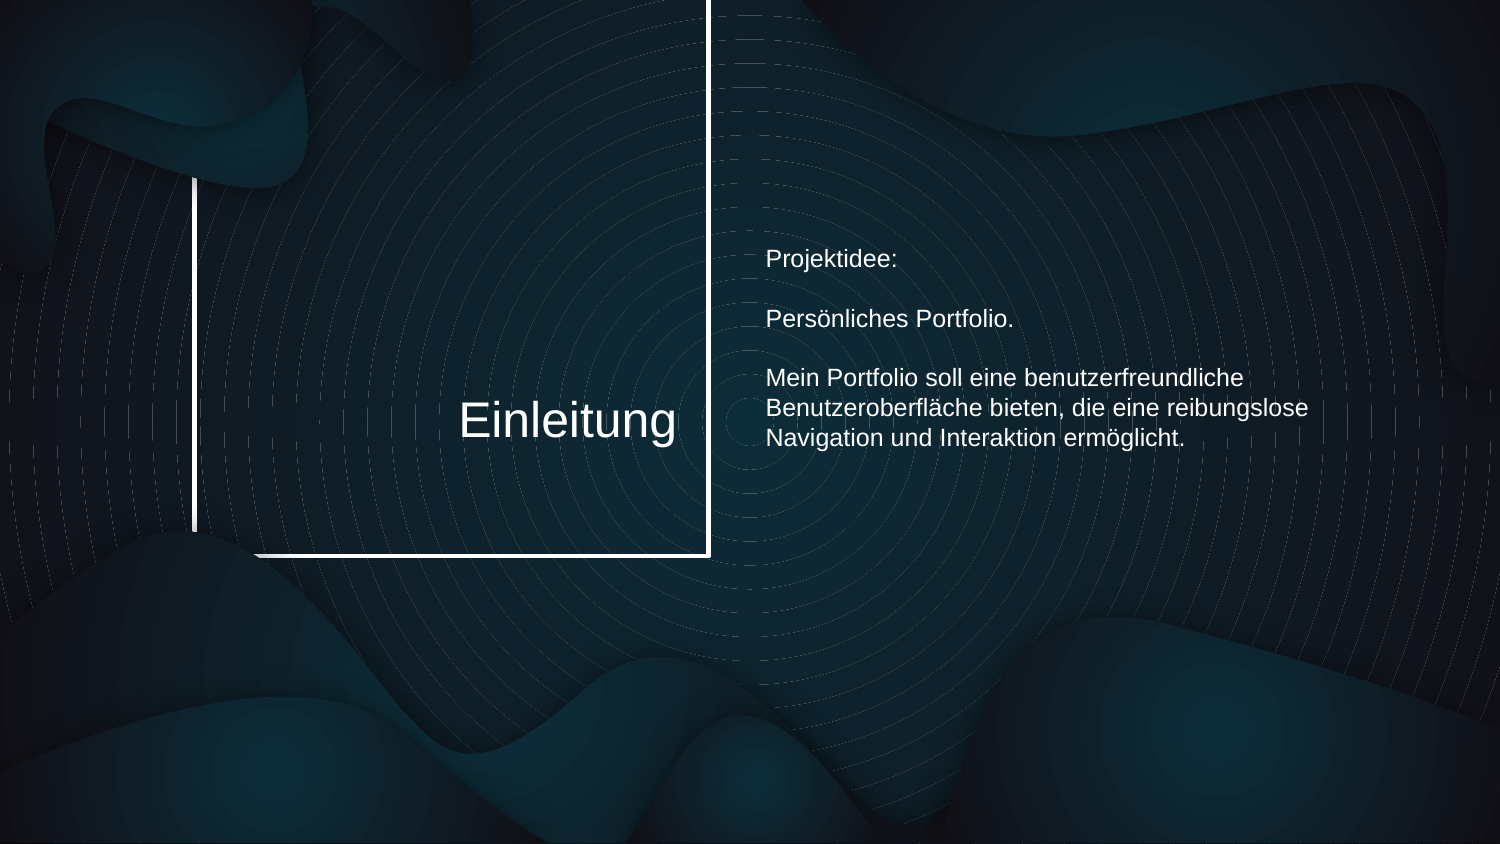

Projektidee:
Persönliches Portfolio.

Mein Portfolio soll eine benutzerfreundliche Benutzeroberfläche bieten, die eine reibungslose Navigation und Interaktion ermöglicht.

# Einleitung